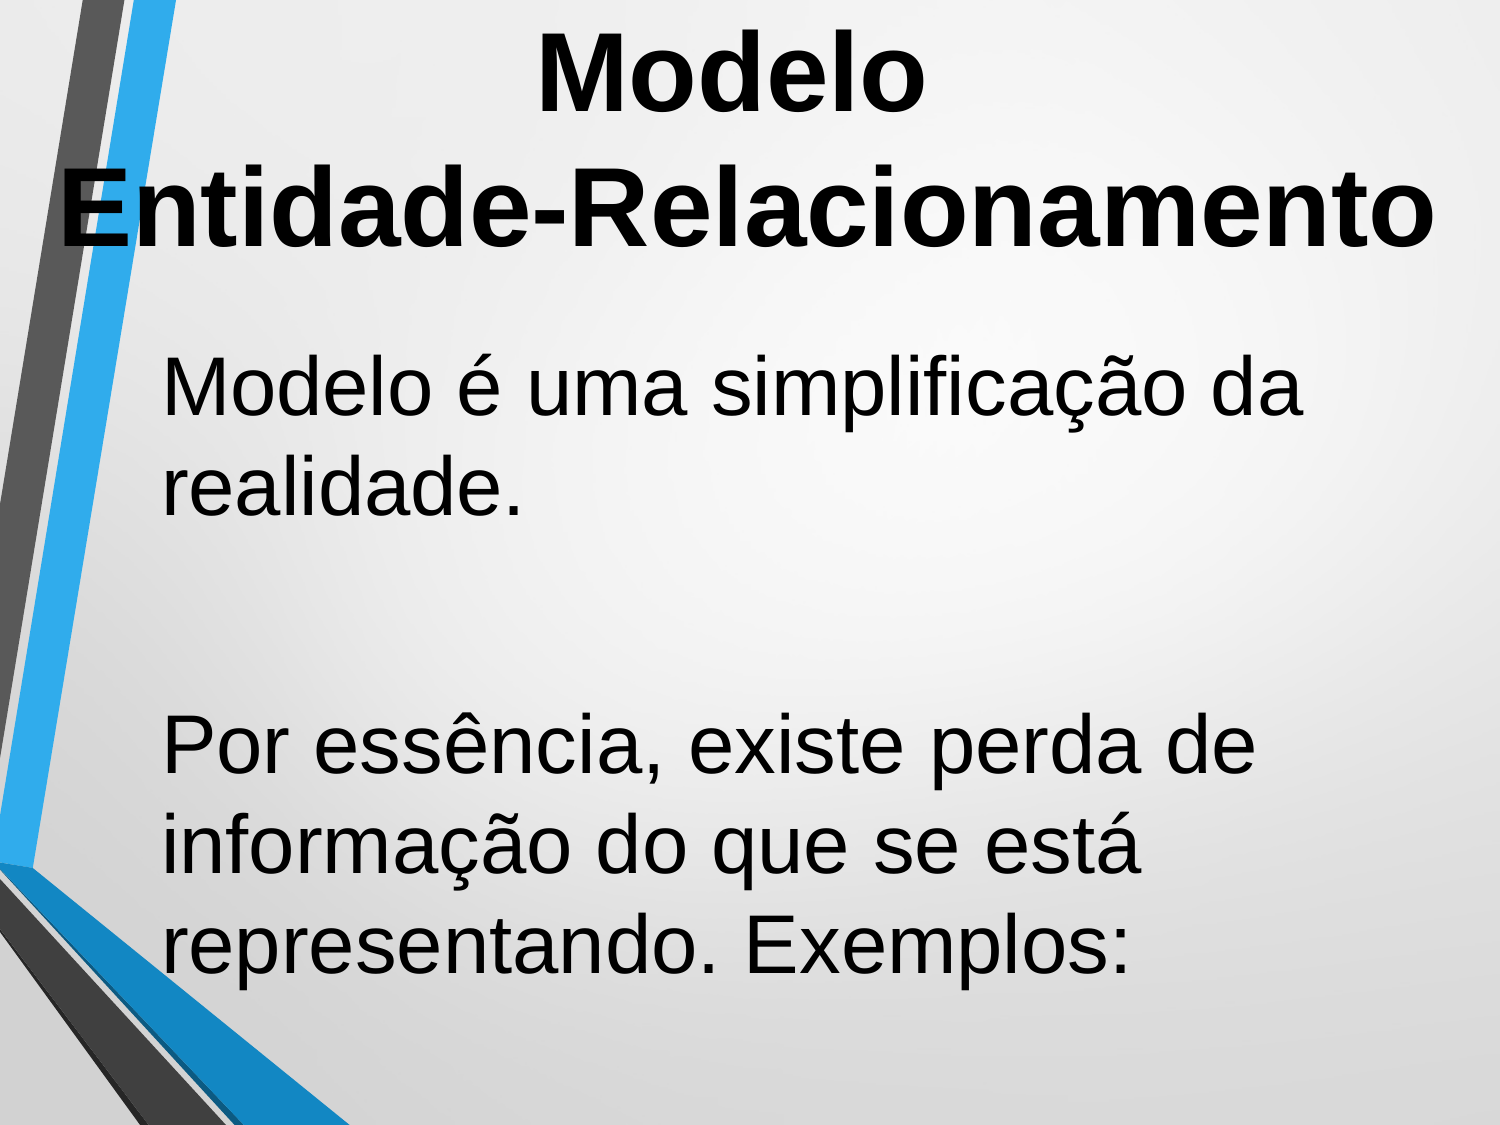

# Modelo Entidade-Relacionamento
Modelo é uma simplificação da realidade.

Por essência, existe perda de informação do que se está representando. Exemplos: